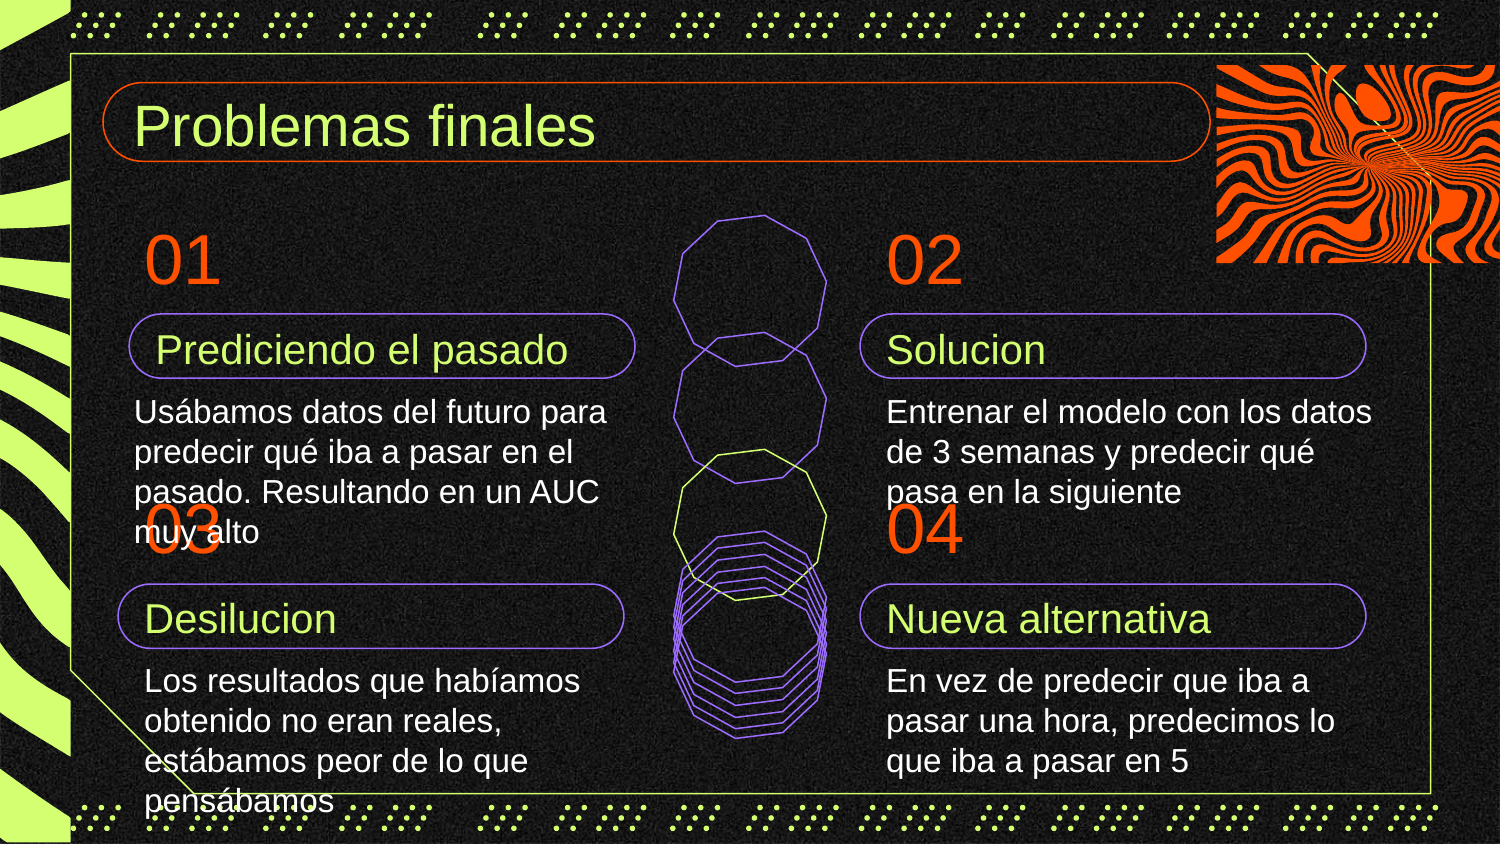

# Problemas finales
01
02

Prediciendo el pasado
Solucion
Usábamos datos del futuro para predecir qué iba a pasar en el pasado. Resultando en un AUC muy alto
Entrenar el modelo con los datos de 3 semanas y predecir qué pasa en la siguiente

03
04

Desilucion
Nueva alternativa
Los resultados que habíamos obtenido no eran reales, estábamos peor de lo que pensábamos
En vez de predecir que iba a pasar una hora, predecimos lo que iba a pasar en 5